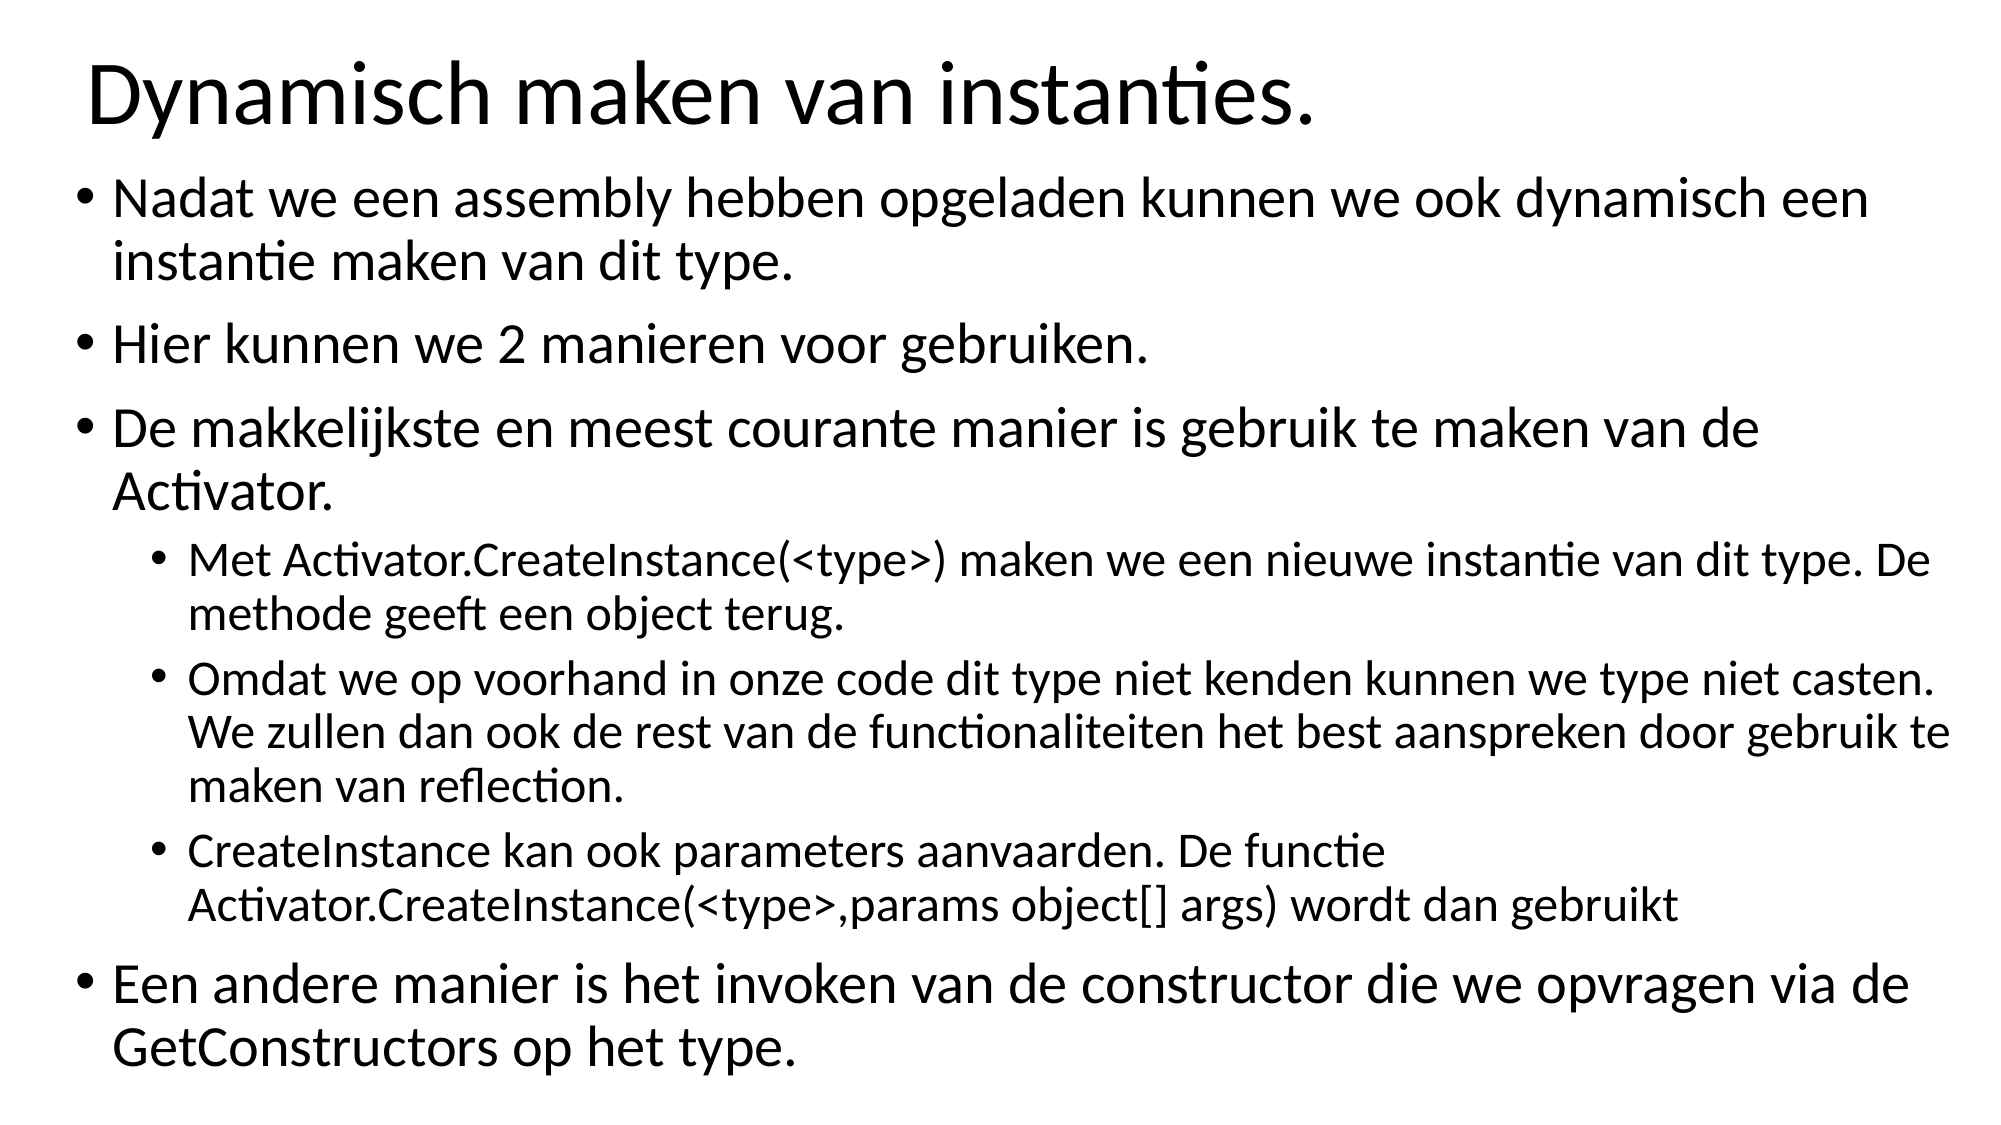

# Dynamisch maken van instanties.
Nadat we een assembly hebben opgeladen kunnen we ook dynamisch een instantie maken van dit type.
Hier kunnen we 2 manieren voor gebruiken.
De makkelijkste en meest courante manier is gebruik te maken van de Activator.
Met Activator.CreateInstance(<type>) maken we een nieuwe instantie van dit type. De methode geeft een object terug.
Omdat we op voorhand in onze code dit type niet kenden kunnen we type niet casten. We zullen dan ook de rest van de functionaliteiten het best aanspreken door gebruik te maken van reflection.
CreateInstance kan ook parameters aanvaarden. De functie Activator.CreateInstance(<type>,params object[] args) wordt dan gebruikt
Een andere manier is het invoken van de constructor die we opvragen via de GetConstructors op het type.